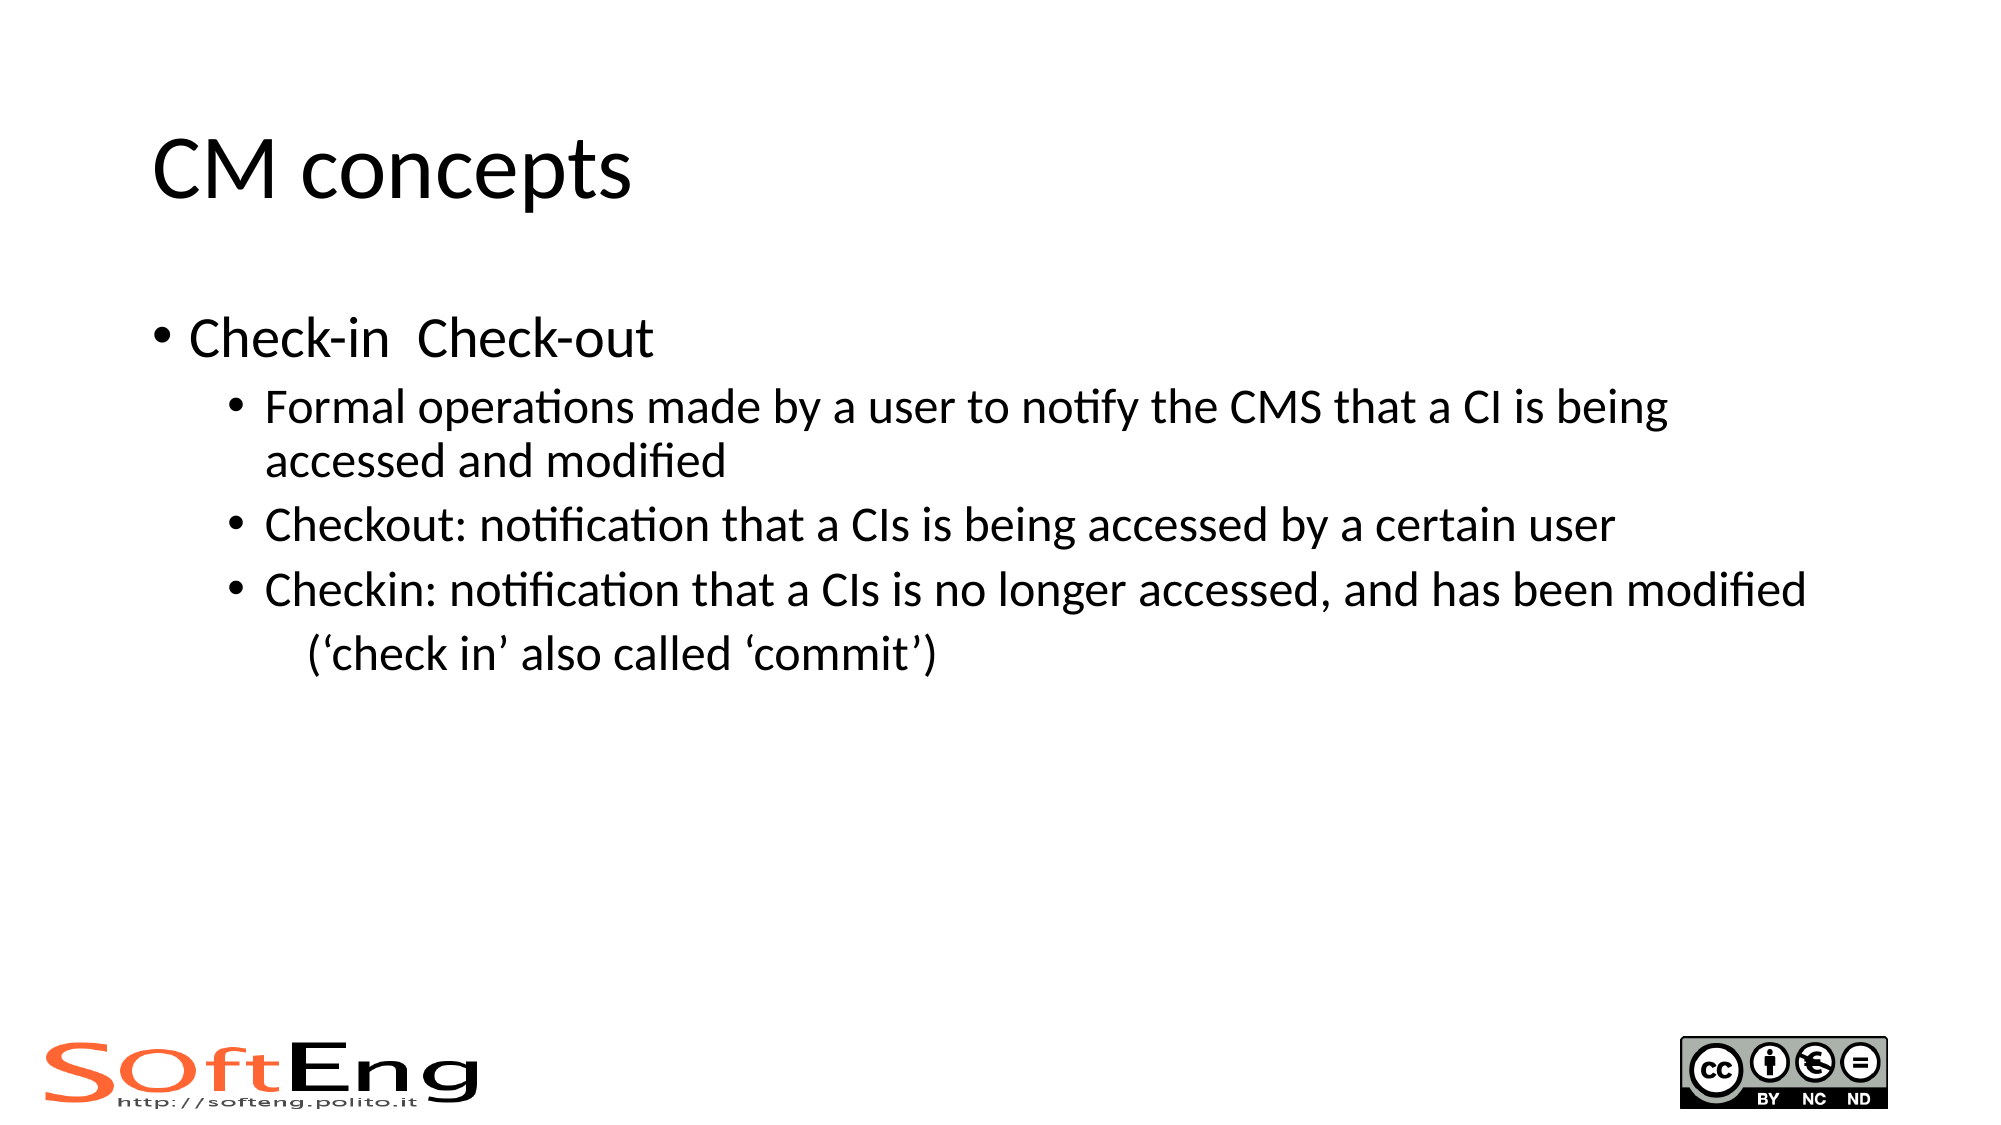

# CM concepts
Check-in  Check-out
Formal operations made by a user to notify the CMS that a CI is being accessed and modified
Checkout: notification that a CIs is being accessed by a certain user
Checkin: notification that a CIs is no longer accessed, and has been modified
       (‘check in’ also called ‘commit’)